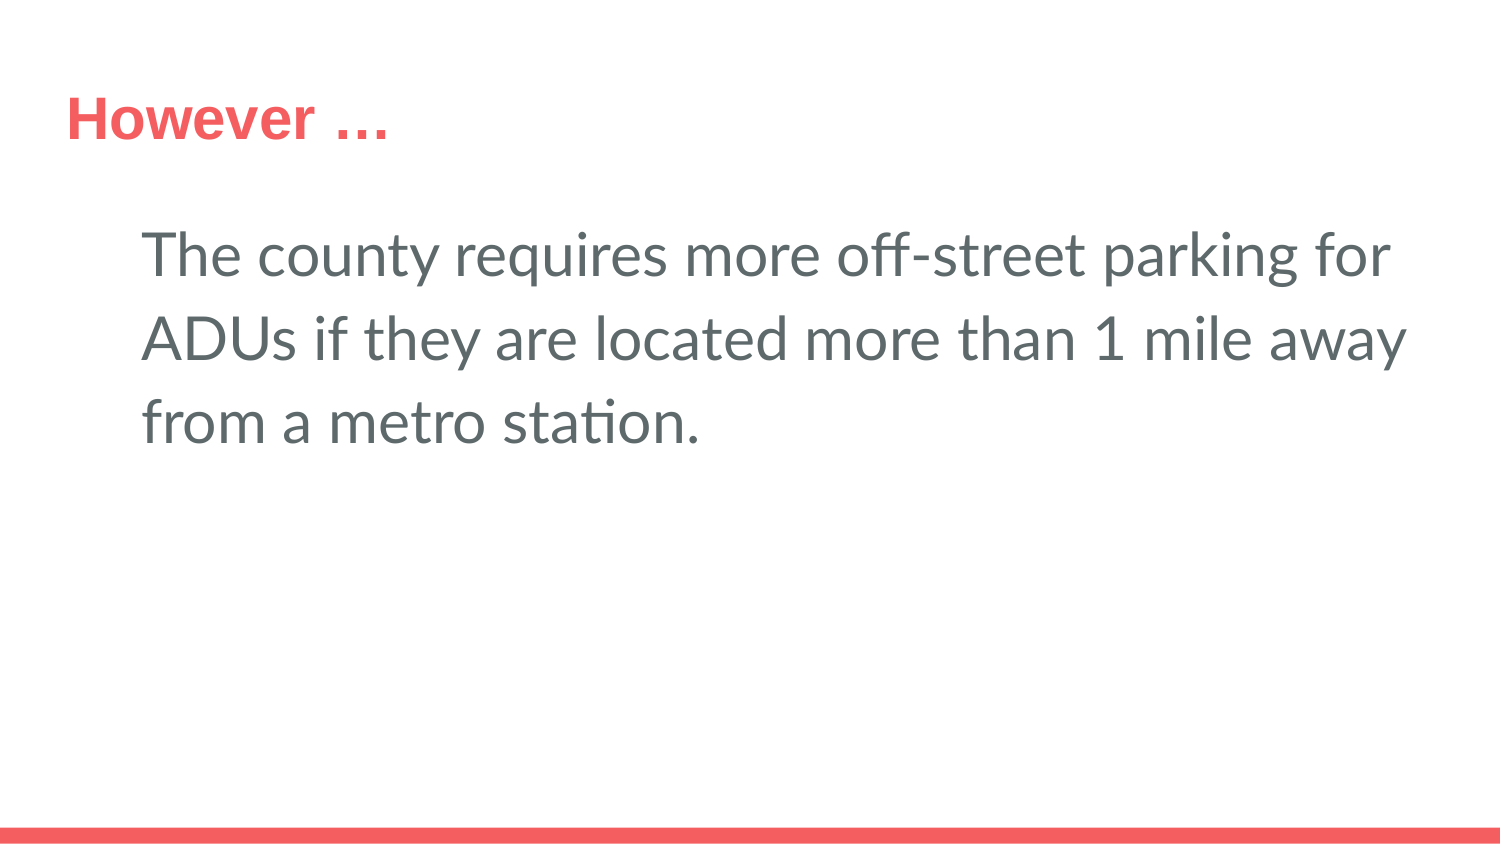

# However …
The county requires more off-street parking for ADUs if they are located more than 1 mile away from a metro station.